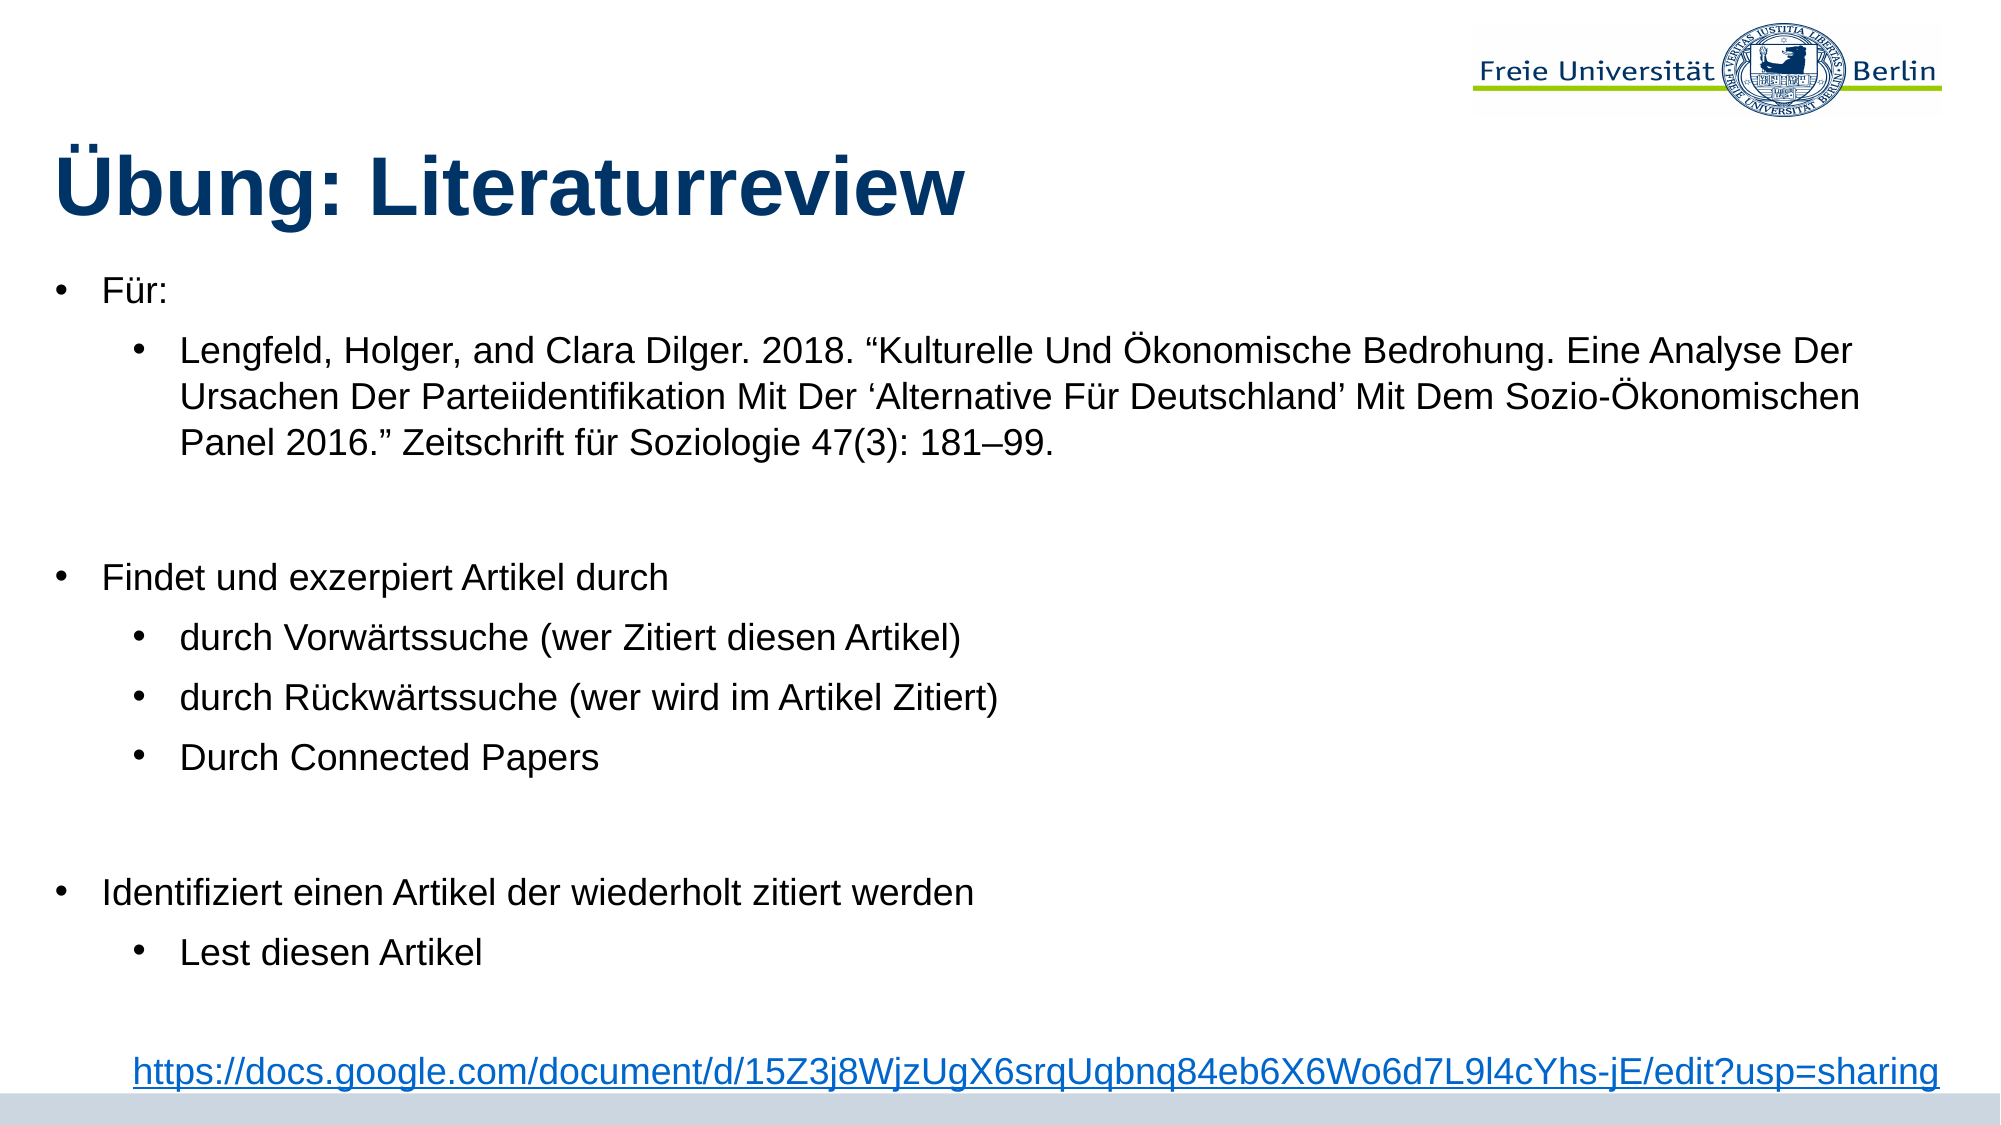

# Übung: Literaturreview
Für:
Lengfeld, Holger, and Clara Dilger. 2018. “Kulturelle Und Ökonomische Bedrohung. Eine Analyse Der Ursachen Der Parteiidentifikation Mit Der ‘Alternative Für Deutschland’ Mit Dem Sozio-Ökonomischen Panel 2016.” Zeitschrift für Soziologie 47(3): 181–99.

Findet und exzerpiert Artikel durch
durch Vorwärtssuche (wer Zitiert diesen Artikel)
durch Rückwärtssuche (wer wird im Artikel Zitiert)
Durch Connected Papers

Identifiziert einen Artikel der wiederholt zitiert werden
Lest diesen Artikel

https://docs.google.com/document/d/15Z3j8WjzUgX6srqUqbnq84eb6X6Wo6d7L9l4cYhs-jE/edit?usp=sharing